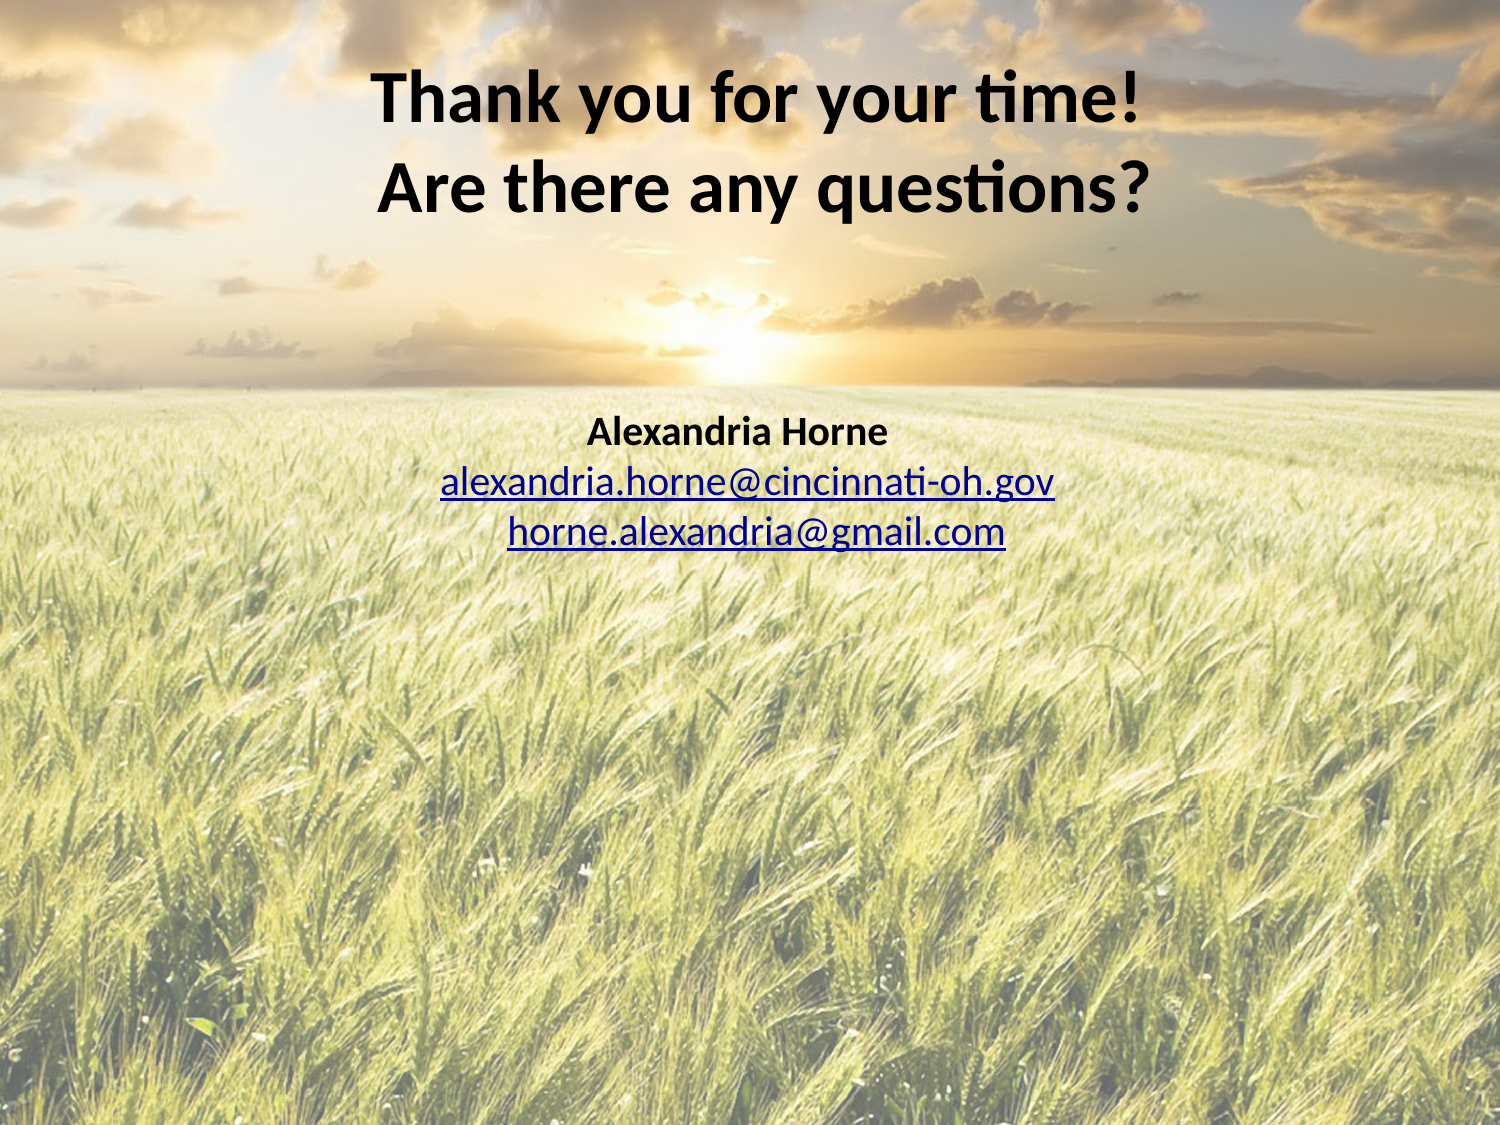

Thank you for your time!
Are there any questions?
Alexandria Horne
    alexandria.horne@cincinnati-oh.gov
    horne.alexandria@gmail.com